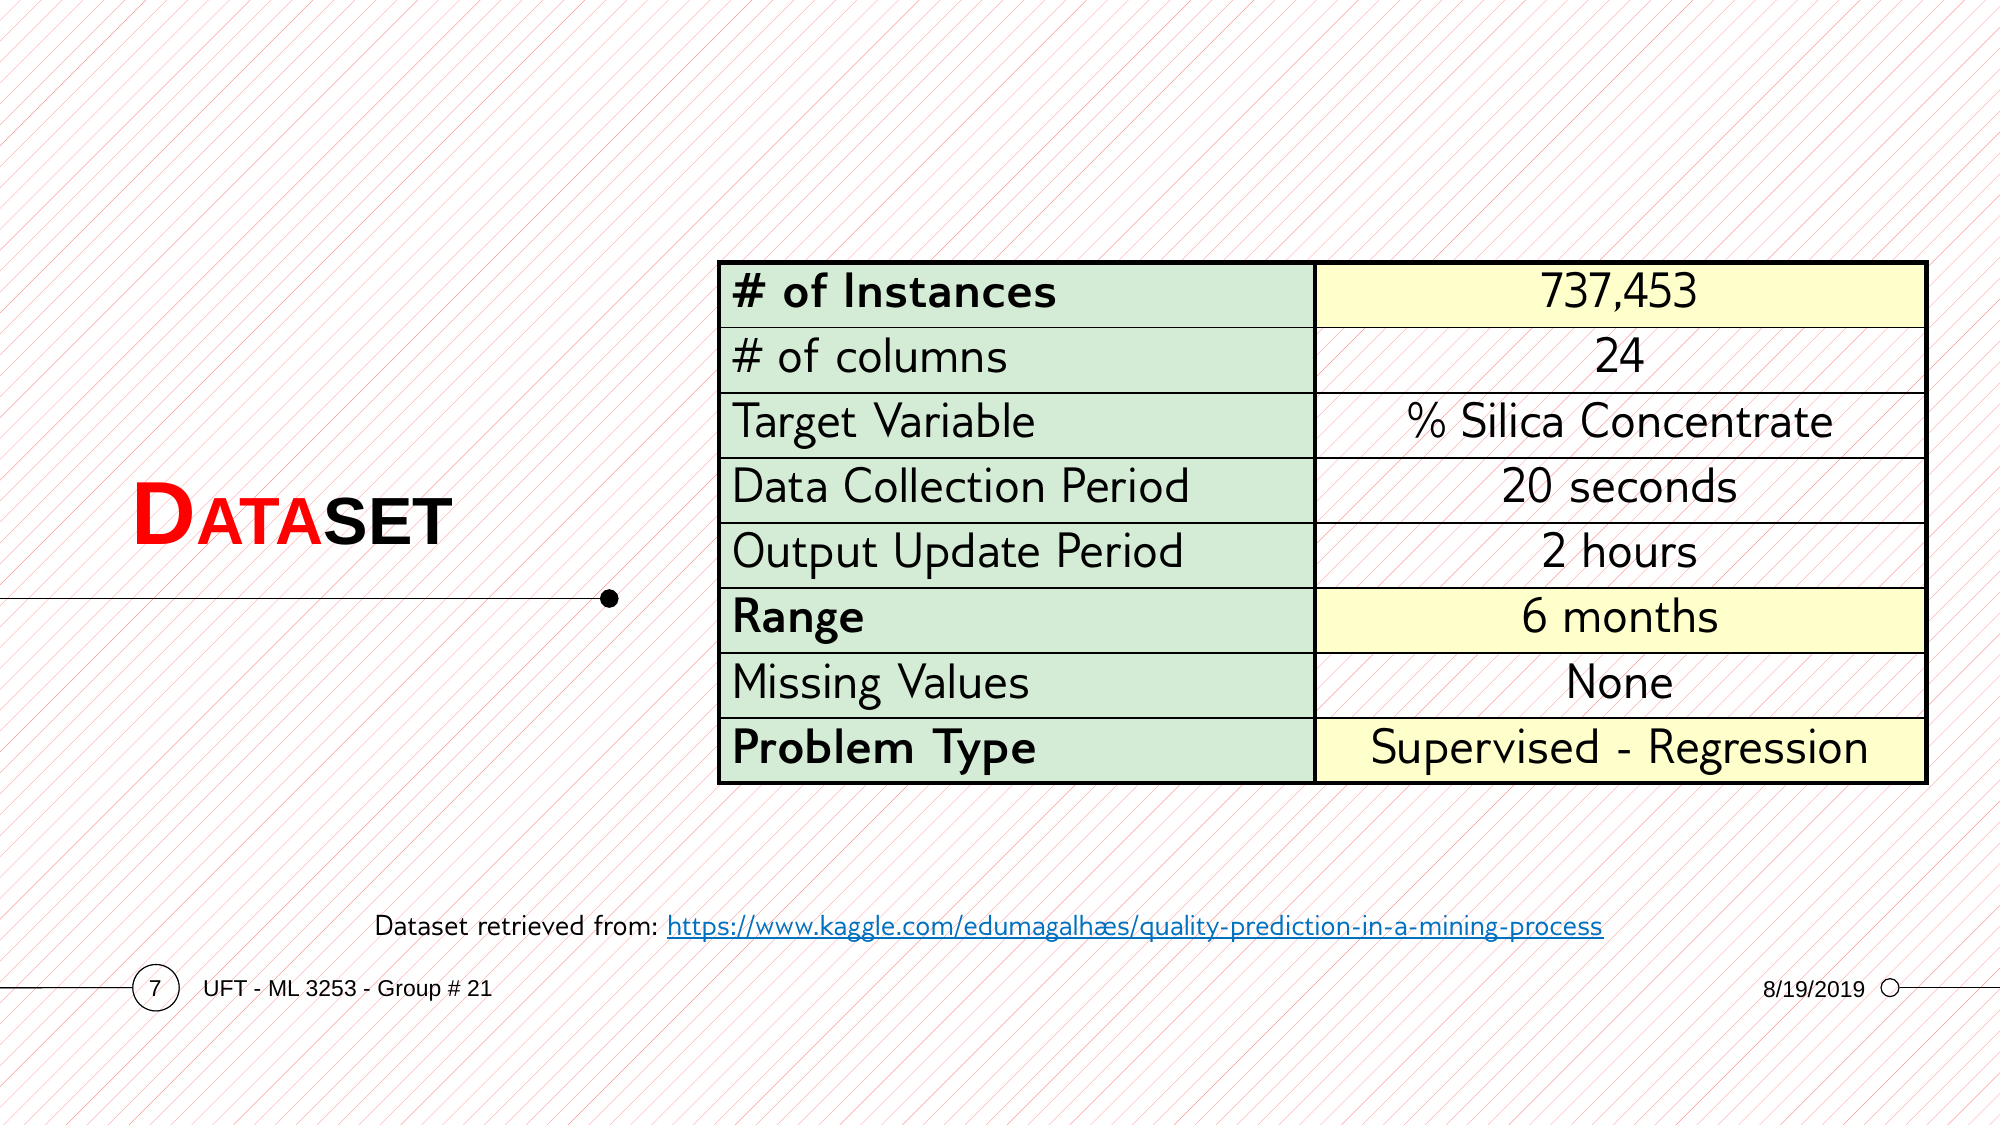

| # of Instances | 737,453 |
| --- | --- |
| # of columns | 24 |
| Target Variable | % Silica Concentrate |
| Data Collection Period | 20 seconds |
| Output Update Period | 2 hours |
| Range | 6 months |
| Missing Values | None |
| Problem Type | Supervised - Regression |
# DATASET
Dataset retrieved from: https://www.kaggle.com/edumagalhaes/quality-prediction-in-a-mining-process